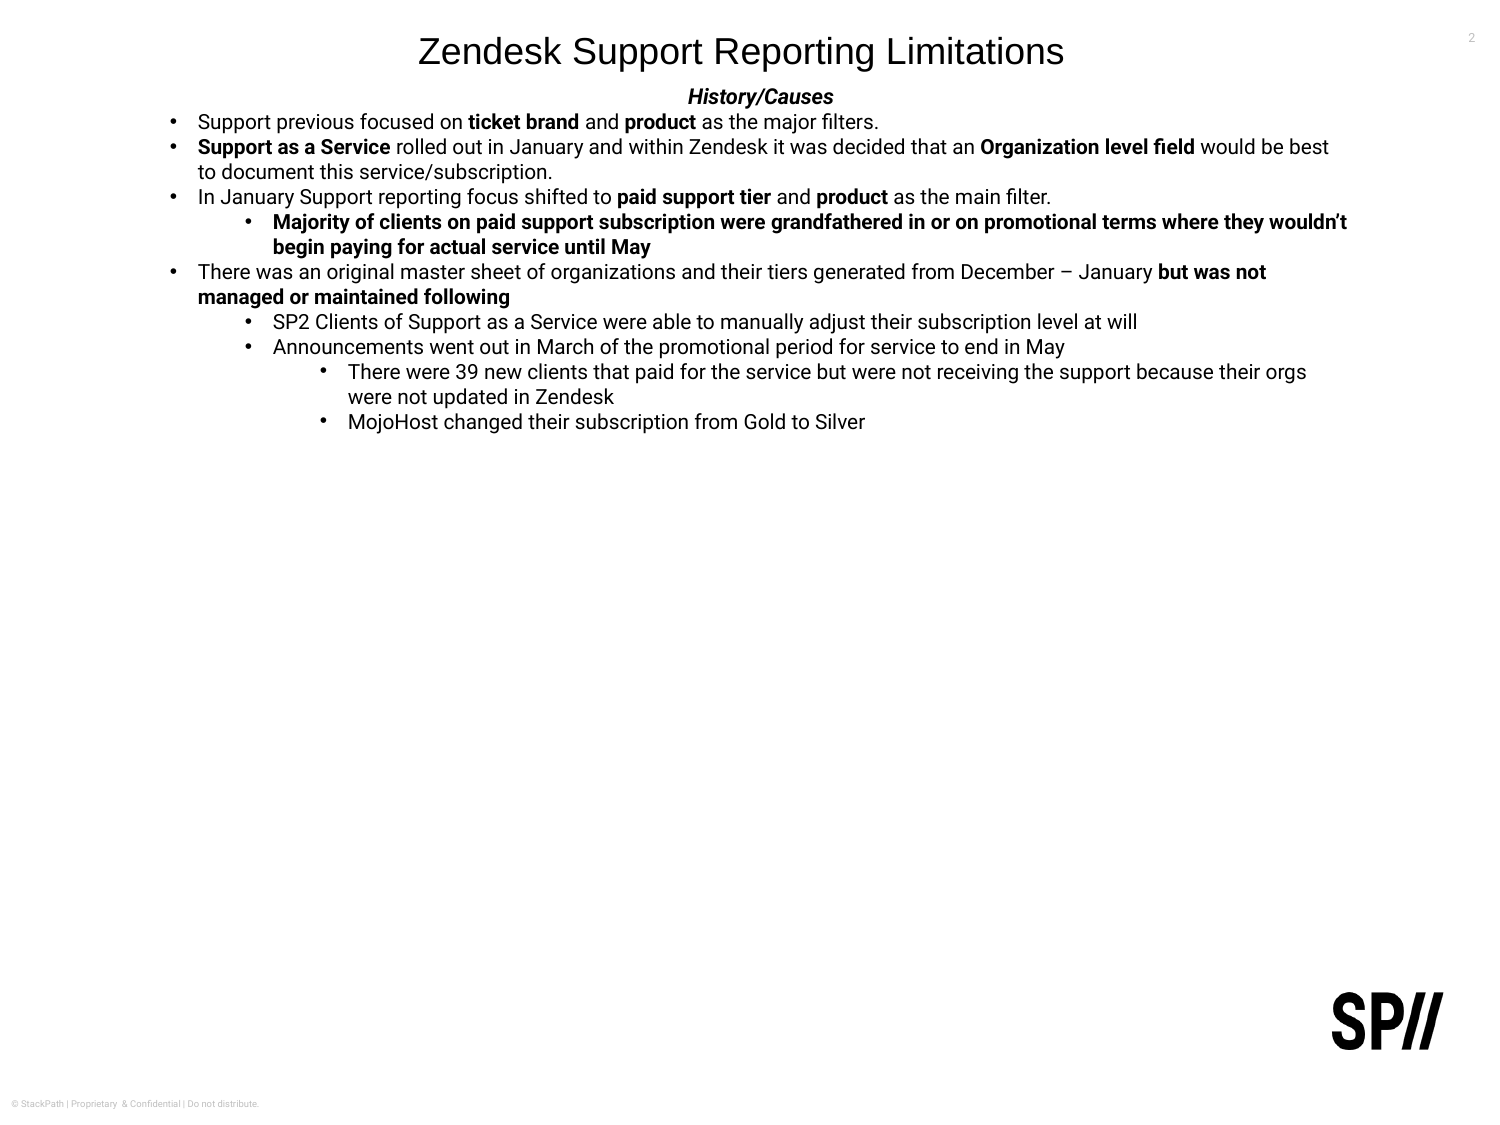

2
# Zendesk Support Reporting Limitations
History/Causes
Support previous focused on ticket brand and product as the major filters.
Support as a Service rolled out in January and within Zendesk it was decided that an Organization level field would be best to document this service/subscription.
In January Support reporting focus shifted to paid support tier and product as the main filter.
Majority of clients on paid support subscription were grandfathered in or on promotional terms where they wouldn’t begin paying for actual service until May
There was an original master sheet of organizations and their tiers generated from December – January but was not managed or maintained following
SP2 Clients of Support as a Service were able to manually adjust their subscription level at will
Announcements went out in March of the promotional period for service to end in May
There were 39 new clients that paid for the service but were not receiving the support because their orgs were not updated in Zendesk
MojoHost changed their subscription from Gold to Silver
© StackPath | Proprietary  & Confidential | Do not distribute.